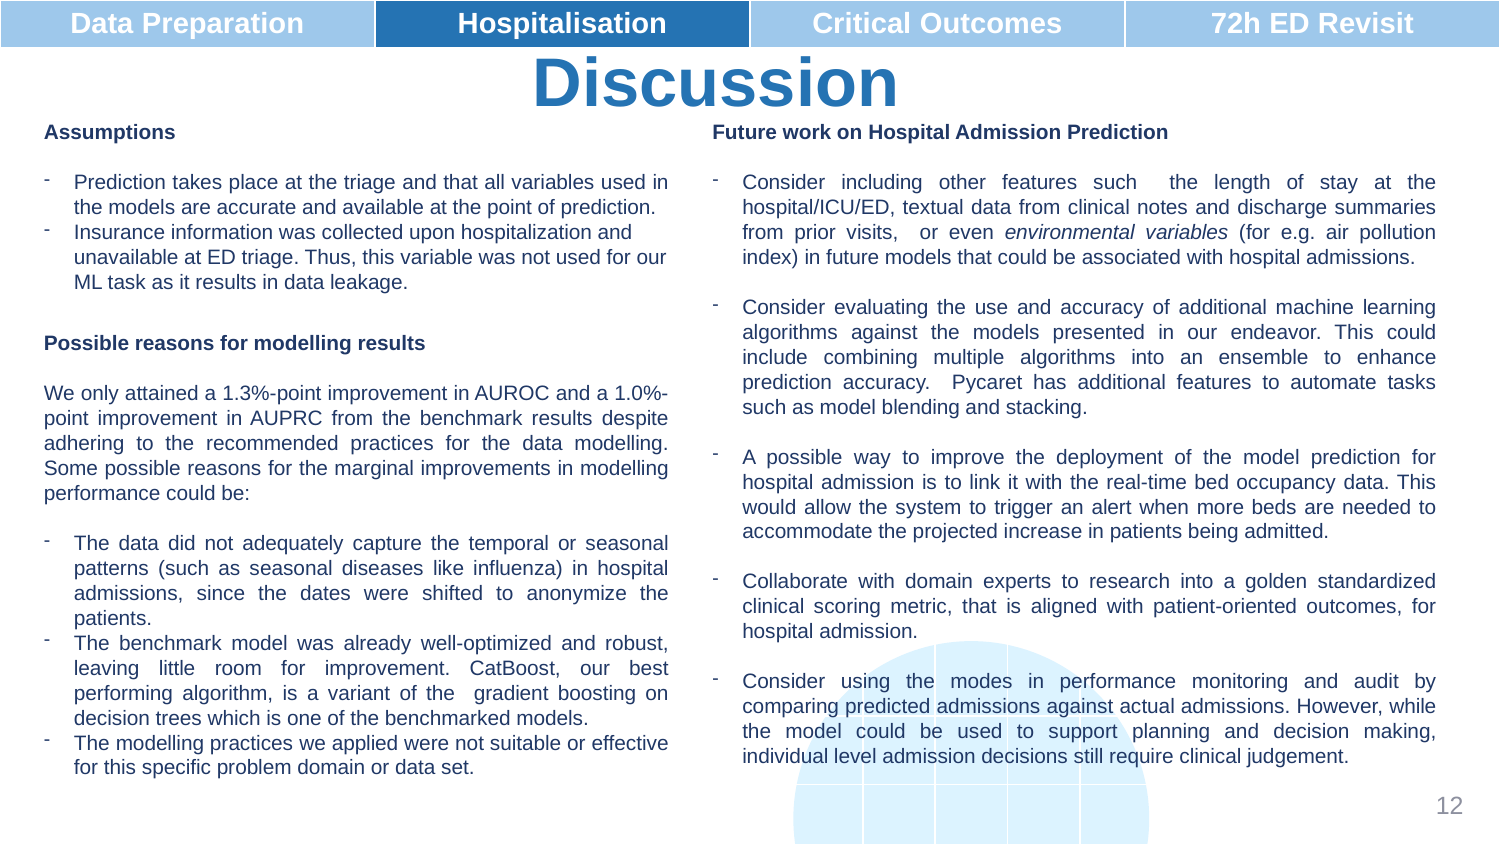

| Data Preparation | Hospitalisation | Critical Outcomes | 72h ED Revisit |
| --- | --- | --- | --- |
# Discussion
Future work on Hospital Admission Prediction

Consider including other features such  the length of stay at the hospital/ICU/ED, textual data from clinical notes and discharge summaries from prior visits,  or even environmental variables (for e.g. air pollution index) in future models that could be associated with hospital admissions.

Consider evaluating the use and accuracy of additional machine learning algorithms against the models presented in our endeavor. This could include combining multiple algorithms into an ensemble to enhance prediction accuracy.  Pycaret has additional features to automate tasks such as model blending and stacking.

A possible way to improve the deployment of the model prediction for hospital admission is to link it with the real-time bed occupancy data. This would allow the system to trigger an alert when more beds are needed to accommodate the projected increase in patients being admitted.

Collaborate with domain experts to research into a golden standardized clinical scoring metric, that is aligned with patient-oriented outcomes, for hospital admission.

Consider using the modes in performance monitoring and audit by comparing predicted admissions against actual admissions. However, while the model could be used to support planning and decision making, individual level admission decisions still require clinical judgement.

Assumptions

Prediction takes place at the triage and that all variables used in the models are accurate and available at the point of prediction.
Insurance information was collected upon hospitalization and unavailable at ED triage. Thus, this variable was not used for our ML task as it results in data leakage.

Possible reasons for modelling results

We only attained a 1.3%-point improvement in AUROC and a 1.0%-point improvement in AUPRC from the benchmark results despite adhering to the recommended practices for the data modelling. Some possible reasons for the marginal improvements in modelling performance could be:

The data did not adequately capture the temporal or seasonal patterns (such as seasonal diseases like influenza) in hospital admissions, since the dates were shifted to anonymize the patients.
The benchmark model was already well-optimized and robust, leaving little room for improvement. CatBoost, our best performing algorithm, is a variant of the  gradient boosting on decision trees which is one of the benchmarked models.
The modelling practices we applied were not suitable or effective for this specific problem domain or data set.

12